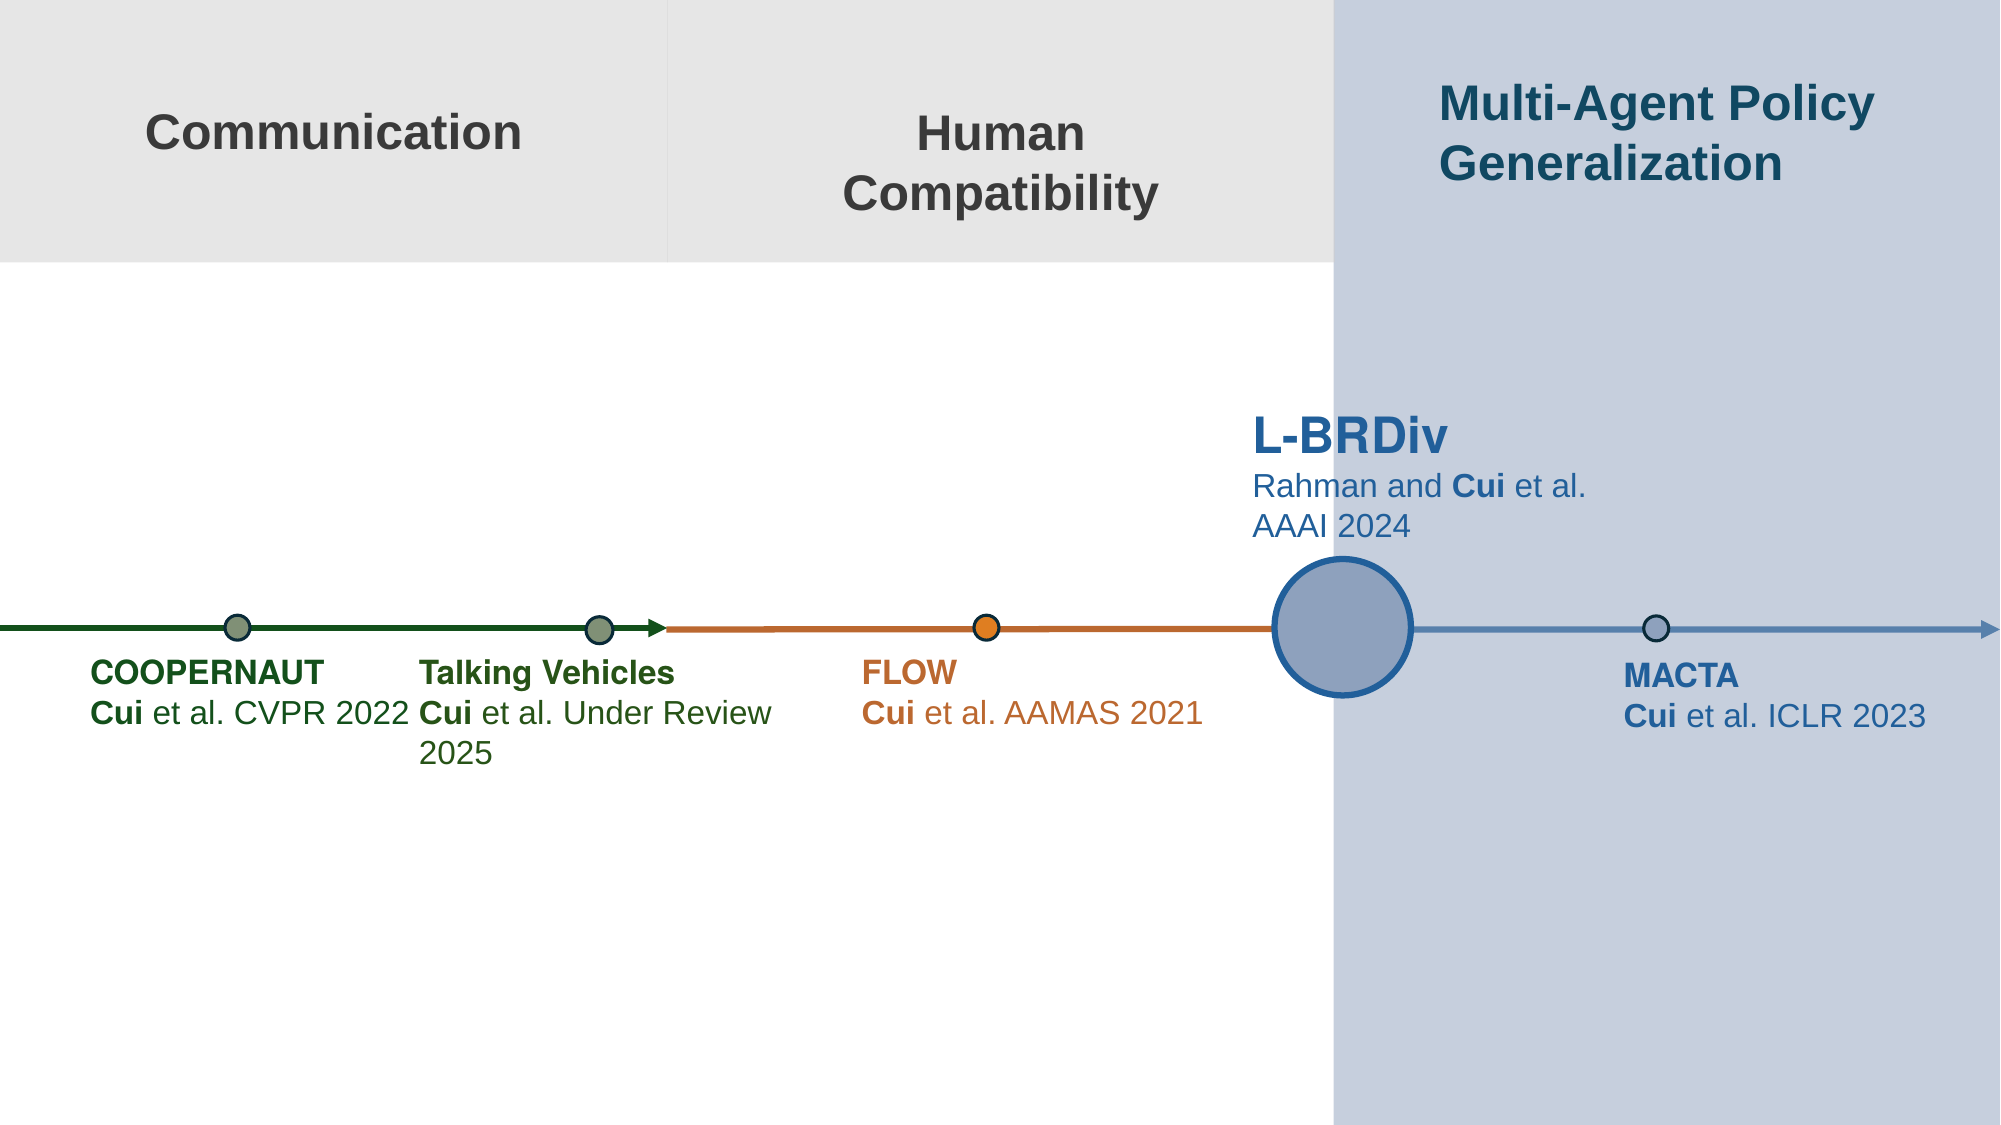

Multi-Agent Policy Generalization
Communication
Human Compatibility
L-BRDiv
Rahman and Cui et al. AAAI 2024

COOPERNAUT
Cui et al. CVPR 2022
Talking Vehicles
Cui et al. Under Review 2025
FLOW
Cui et al. AAMAS 2021
MACTA
Cui et al. ICLR 2023